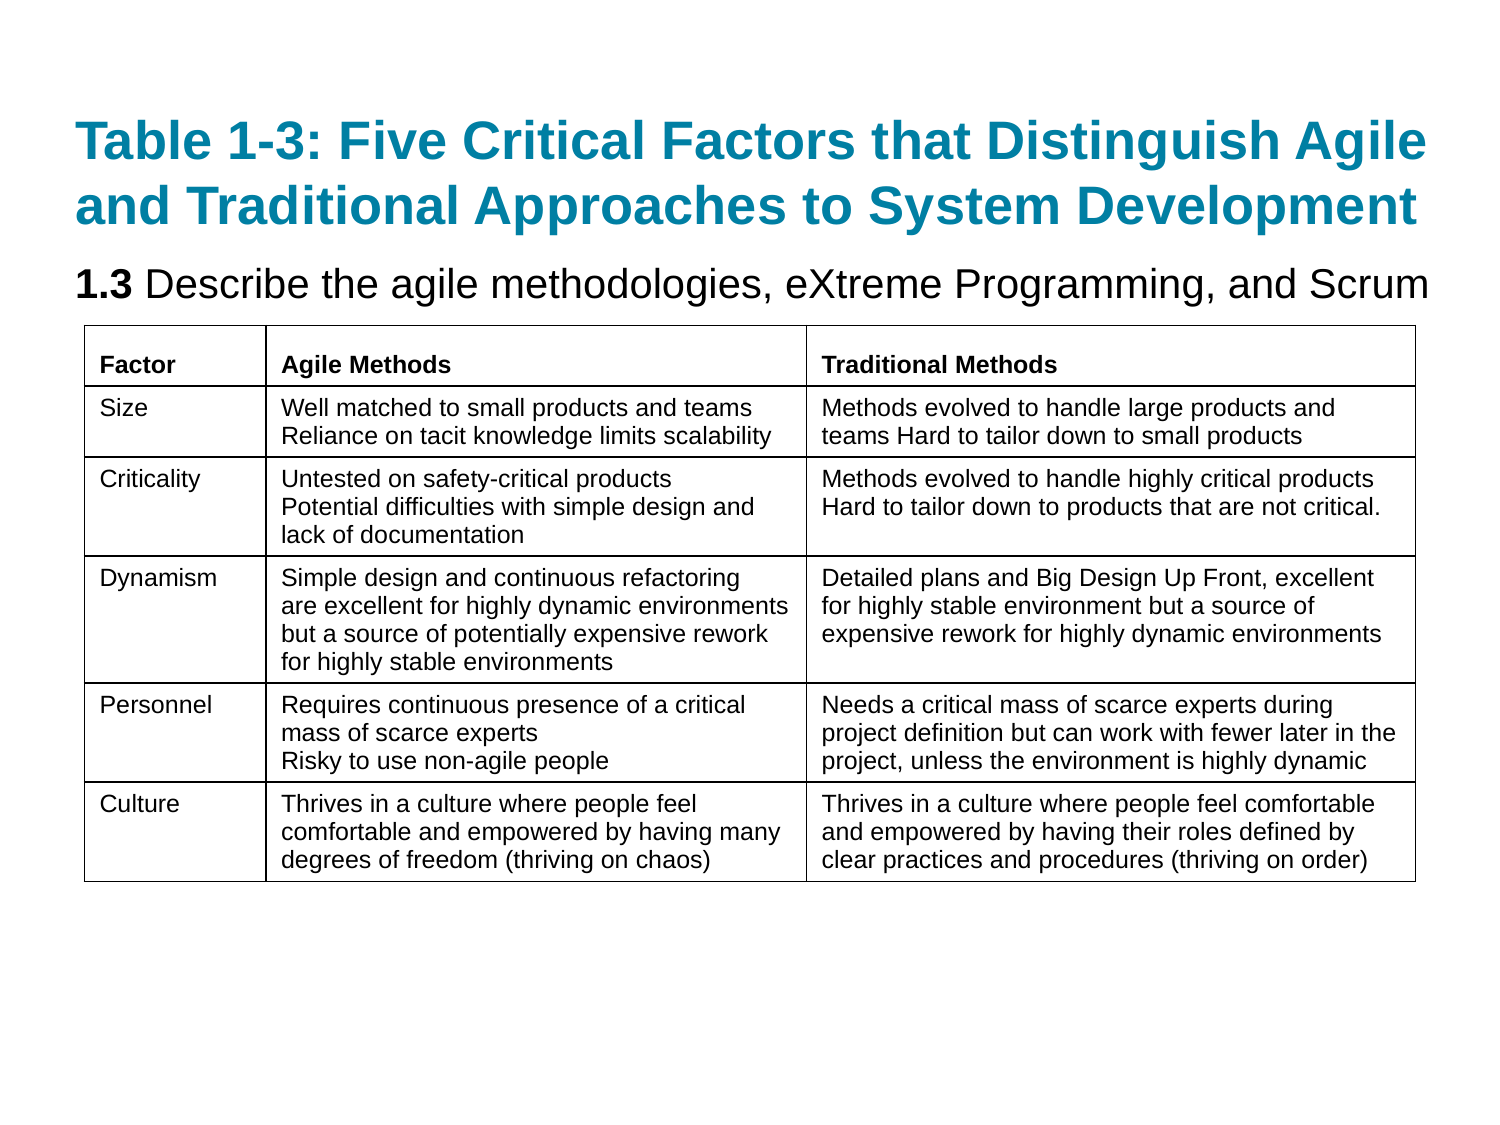

# Table 1-3: Five Critical Factors that Distinguish Agile and Traditional Approaches to System Development
1.3 Describe the agile methodologies, eXtreme Programming, and Scrum
| Factor | Agile Methods | Traditional Methods |
| --- | --- | --- |
| Size | Well matched to small products and teams Reliance on tacit knowledge limits scalability | Methods evolved to handle large products and teams Hard to tailor down to small products |
| Criticality | Untested on safety-critical products Potential difficulties with simple design and lack of documentation | Methods evolved to handle highly critical products Hard to tailor down to products that are not critical. |
| Dynamism | Simple design and continuous refactoring are excellent for highly dynamic environments but a source of potentially expensive rework for highly stable environments | Detailed plans and Big Design Up Front, excellent for highly stable environment but a source of expensive rework for highly dynamic environments |
| Personnel | Requires continuous presence of a critical mass of scarce experts Risky to use non-agile people | Needs a critical mass of scarce experts during project definition but can work with fewer later in the project, unless the environment is highly dynamic |
| Culture | Thrives in a culture where people feel comfortable and empowered by having many degrees of freedom (thriving on chaos) | Thrives in a culture where people feel comfortable and empowered by having their roles defined by clear practices and procedures (thriving on order) |